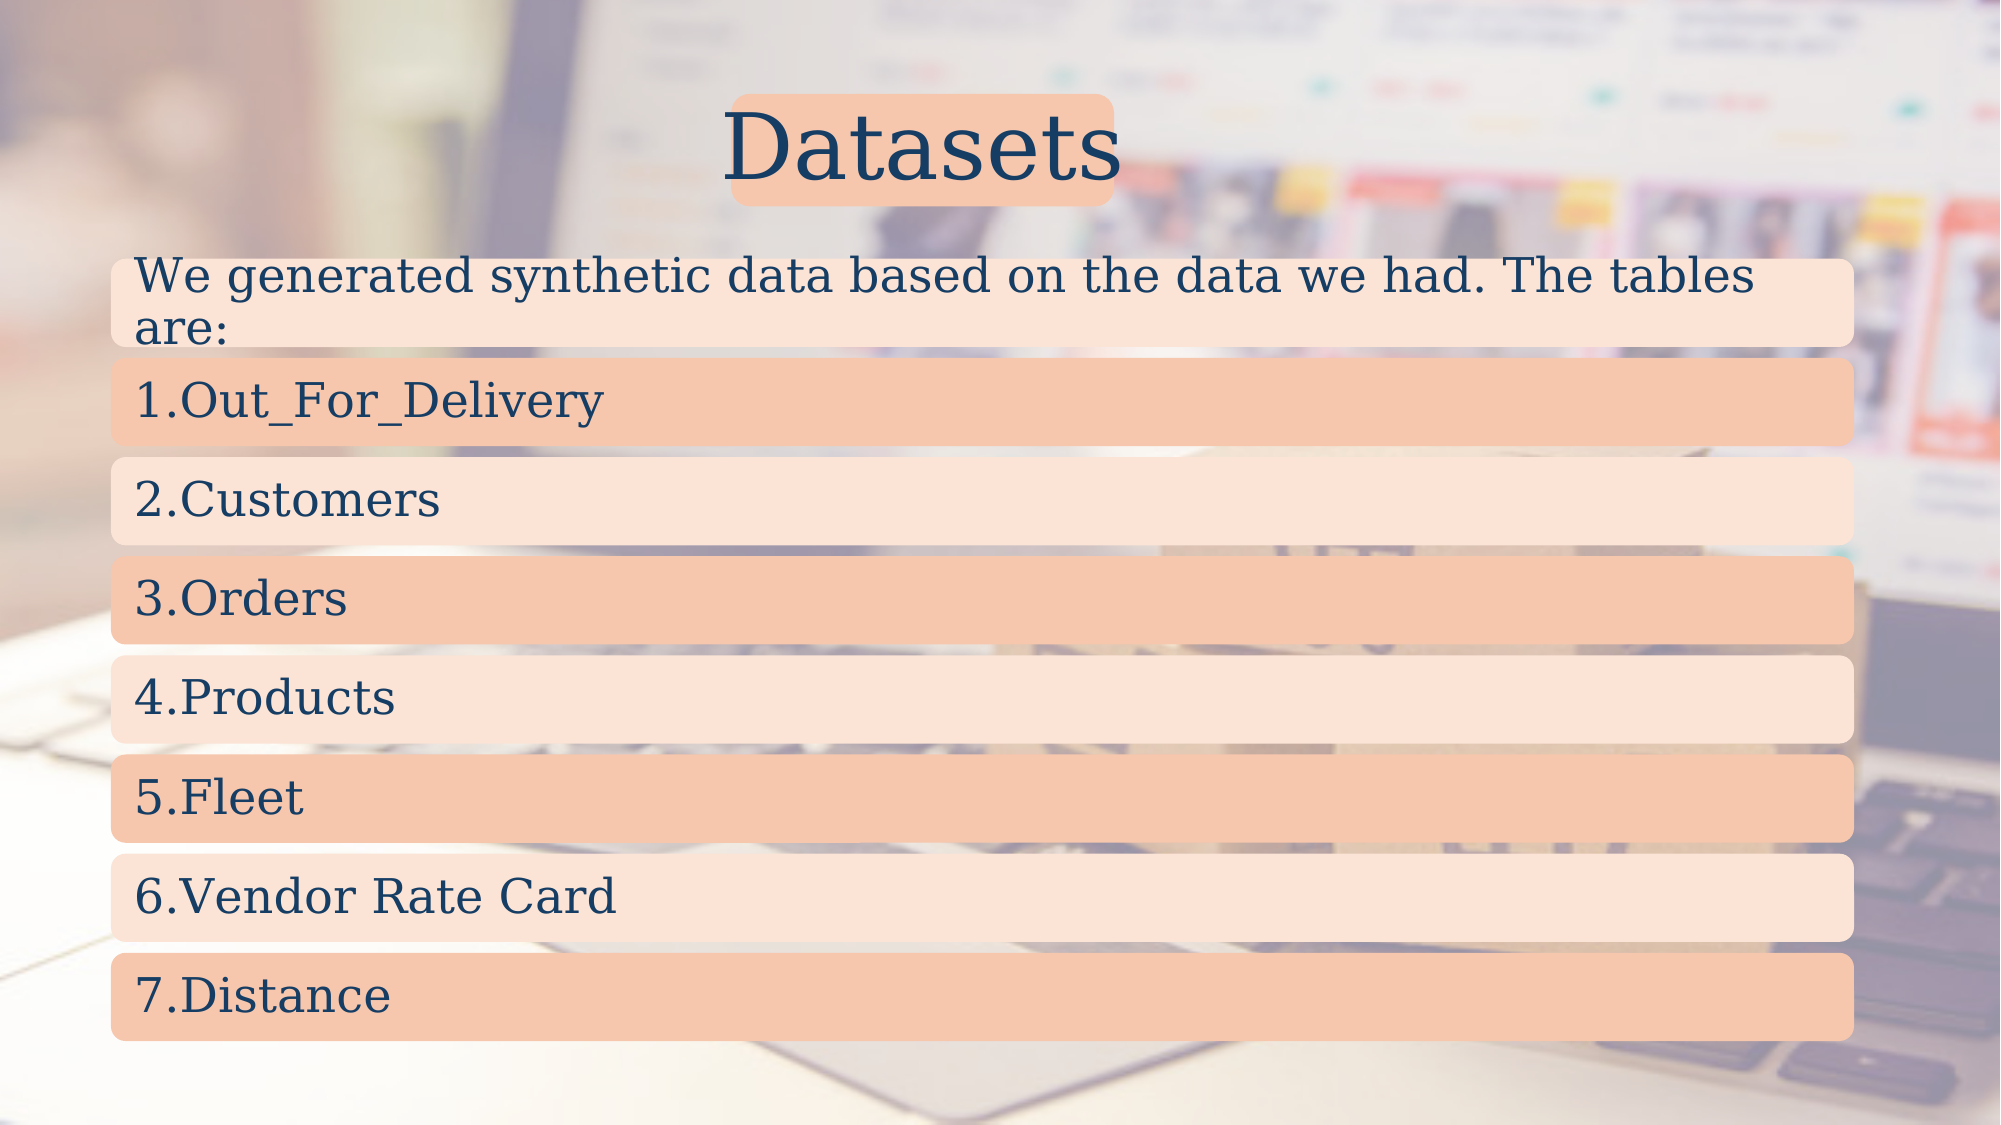

# Datasets

We generated synthetic data based on the data we had. The tables are:
1.Out_For_Delivery
2.Customers
3.Orders
4.Products
5.Fleet
6.Vendor Rate Card
7.Distance